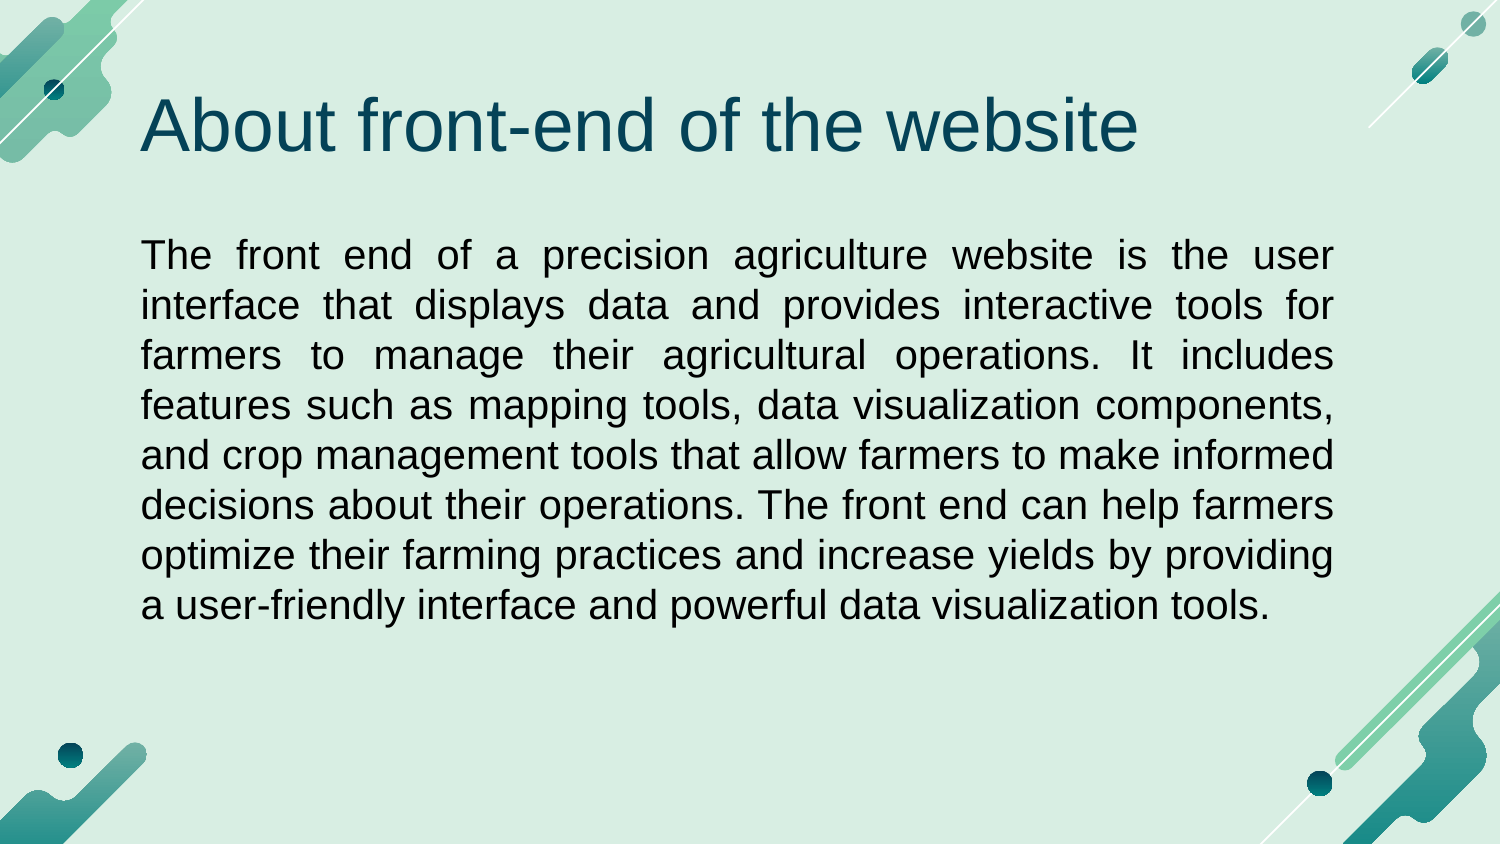

About front-end of the website
The front end of a precision agriculture website is the user interface that displays data and provides interactive tools for farmers to manage their agricultural operations. It includes features such as mapping tools, data visualization components, and crop management tools that allow farmers to make informed decisions about their operations. The front end can help farmers optimize their farming practices and increase yields by providing a user-friendly interface and powerful data visualization tools.